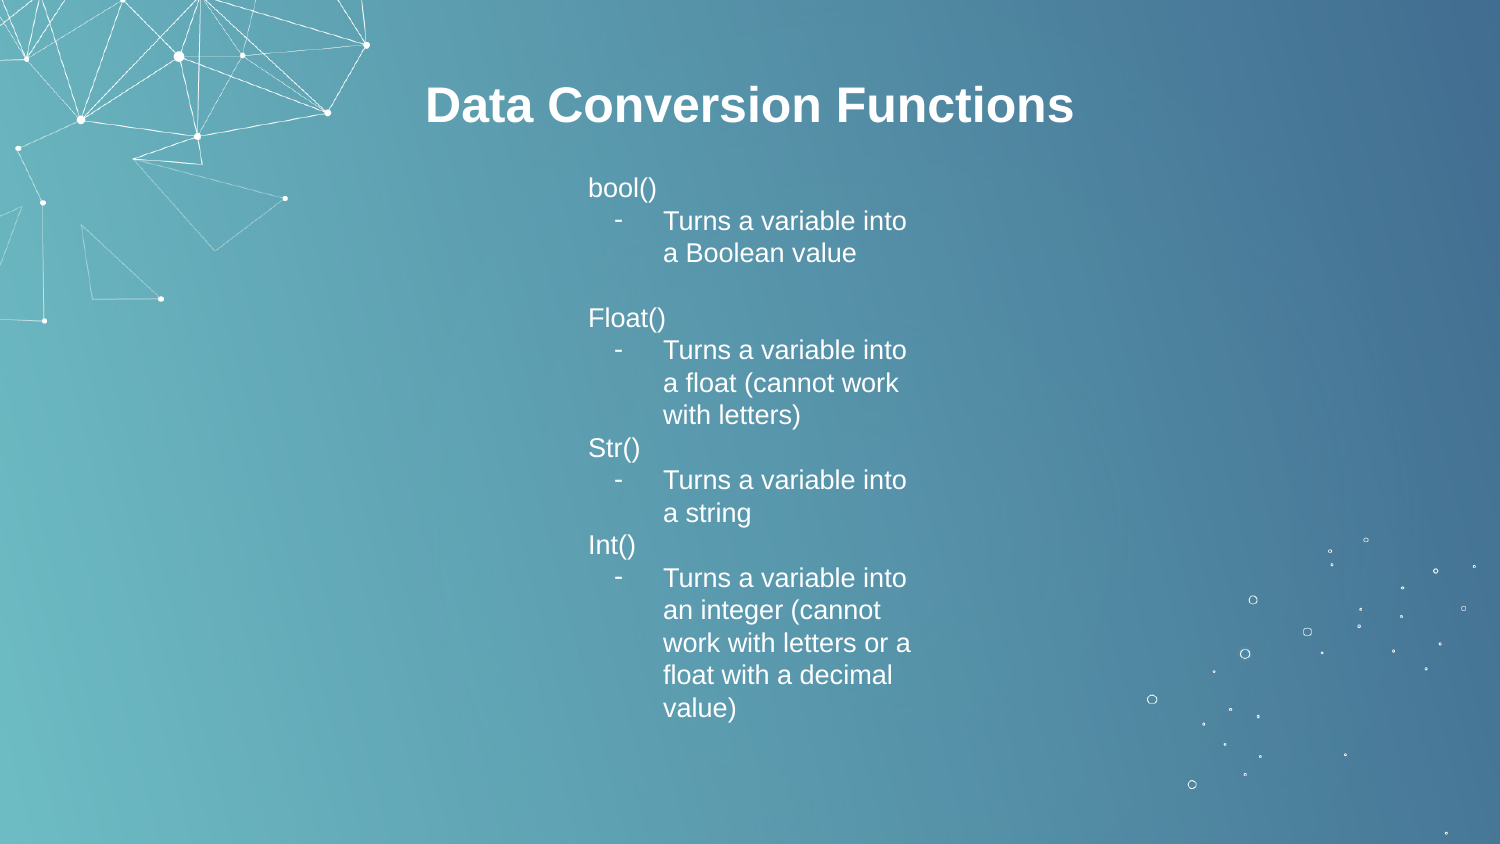

# Data Conversion Functions
bool()
Turns a variable into a Boolean value

Float()
Turns a variable into a float (cannot work with letters)
Str()
Turns a variable into a string
Int()
Turns a variable into an integer (cannot work with letters or a float with a decimal value)